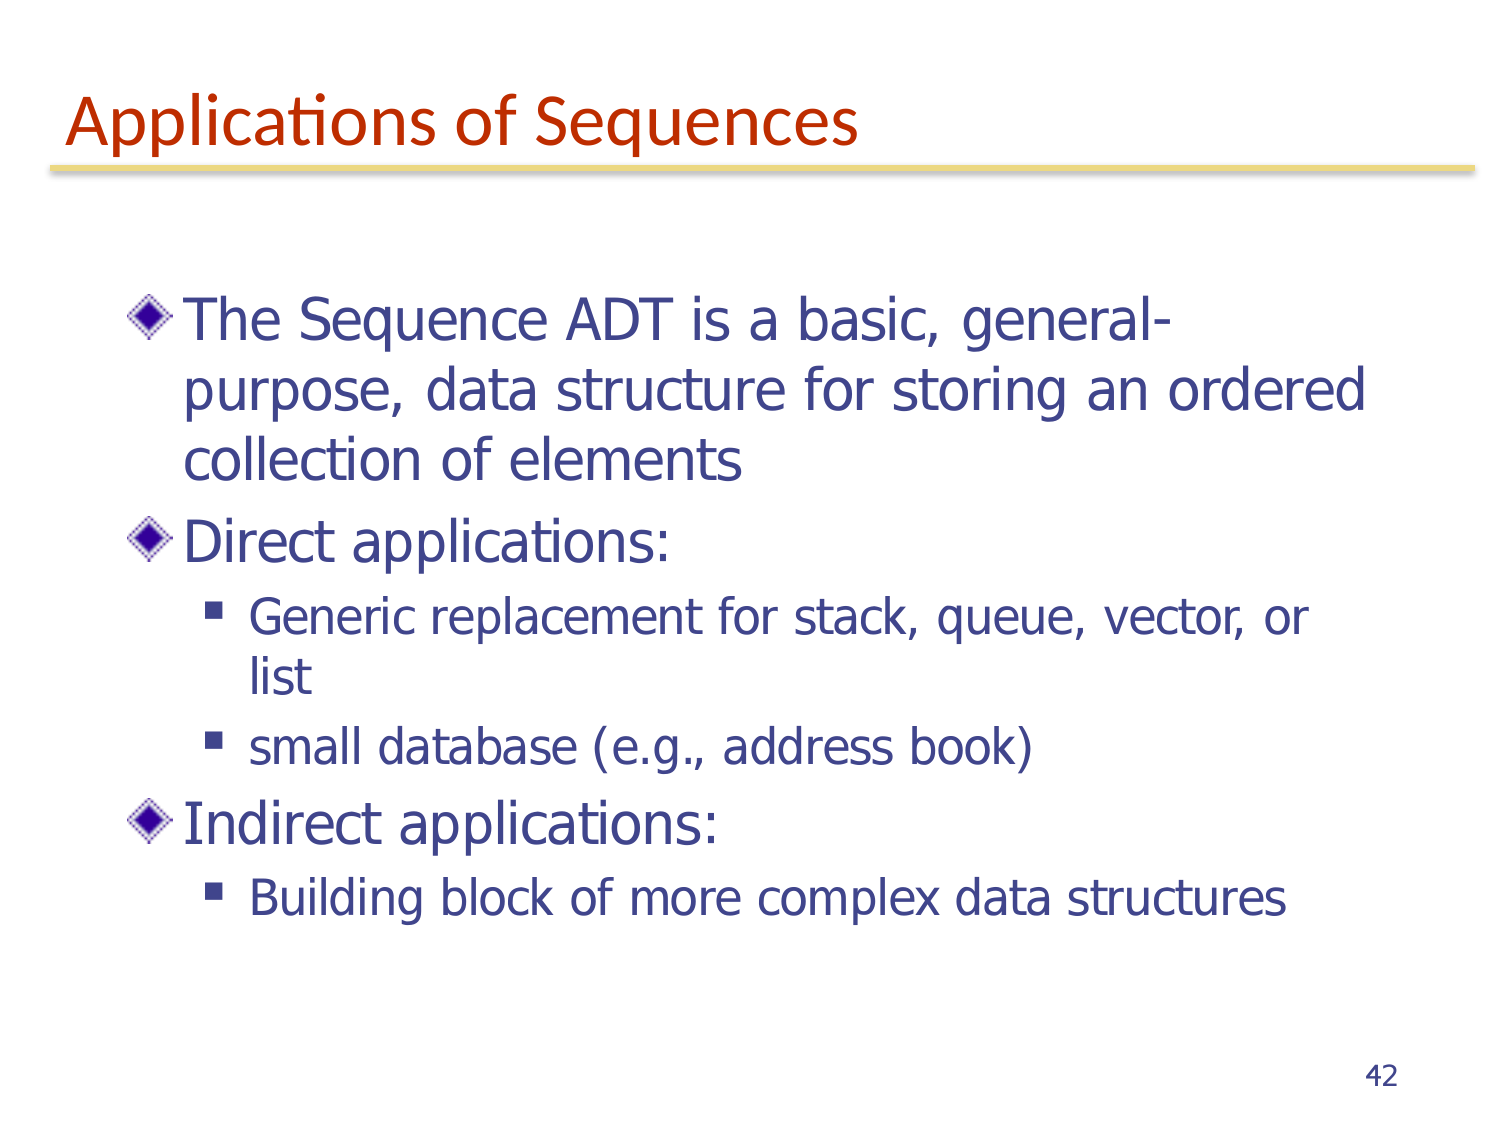

# Applications of Sequences
The Sequence ADT is a basic, general-purpose, data structure for storing an ordered collection of elements
Direct applications:
Generic replacement for stack, queue, vector, or list
small database (e.g., address book)
Indirect applications:
Building block of more complex data structures
42